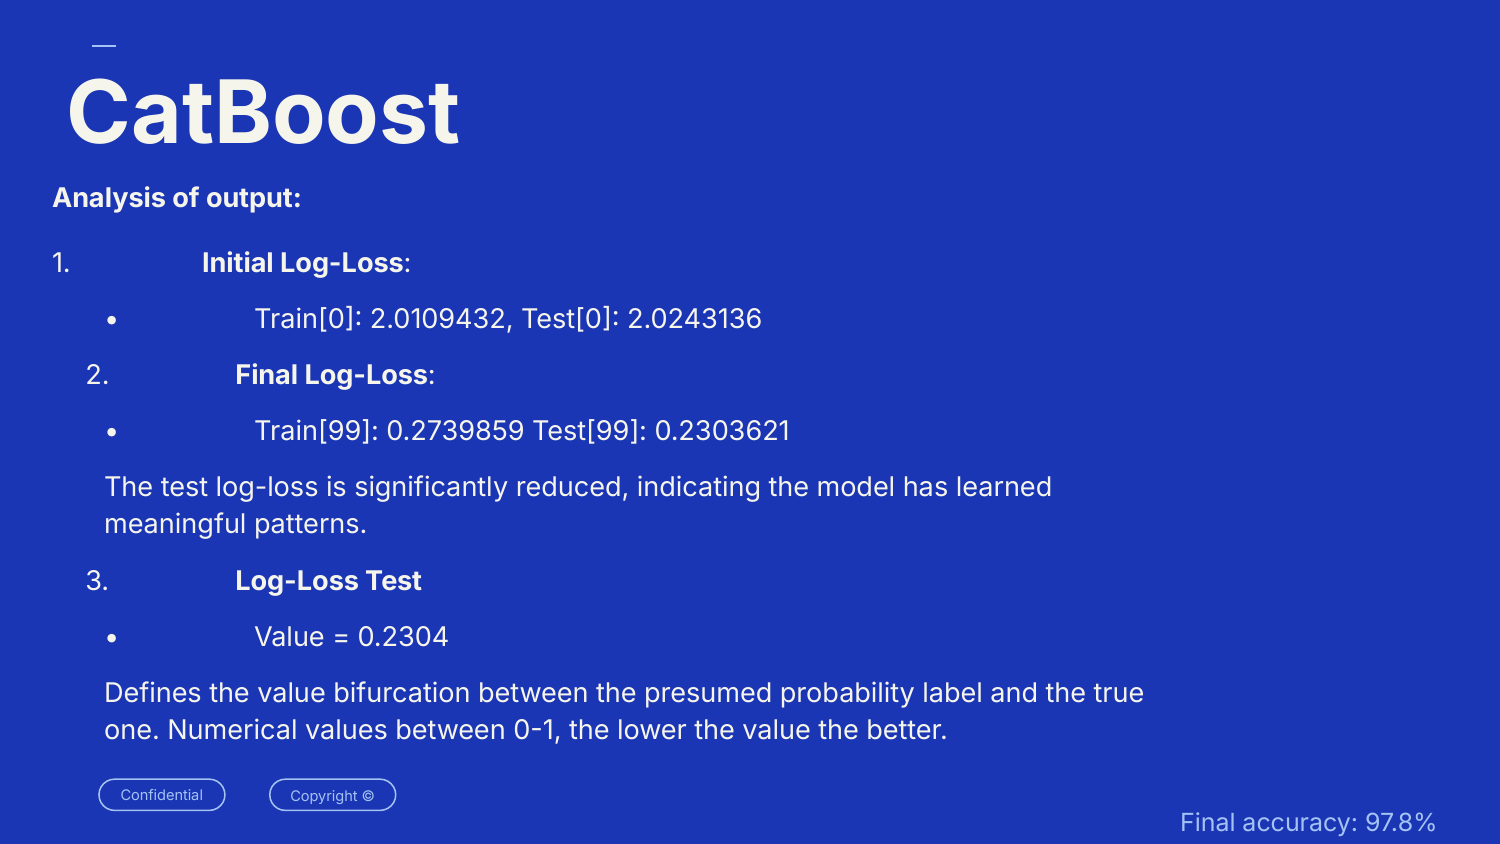

# CatBoost
Analysis of output:

1.	Initial Log-Loss:
	•	Train[0]: 2.0109432, Test[0]: 2.0243136
	2.	Final Log-Loss:
	•	Train[99]: 0.2739859 Test[99]: 0.2303621
	The test log-loss is significantly reduced, indicating the model has learned meaningful patterns.
	3.	Log-Loss Test
	•	Value = 0.2304
	Defines the value bifurcation between the presumed probability label and the true one. Numerical values between 0-1, the lower the value the better.

Final accuracy: 97.8%